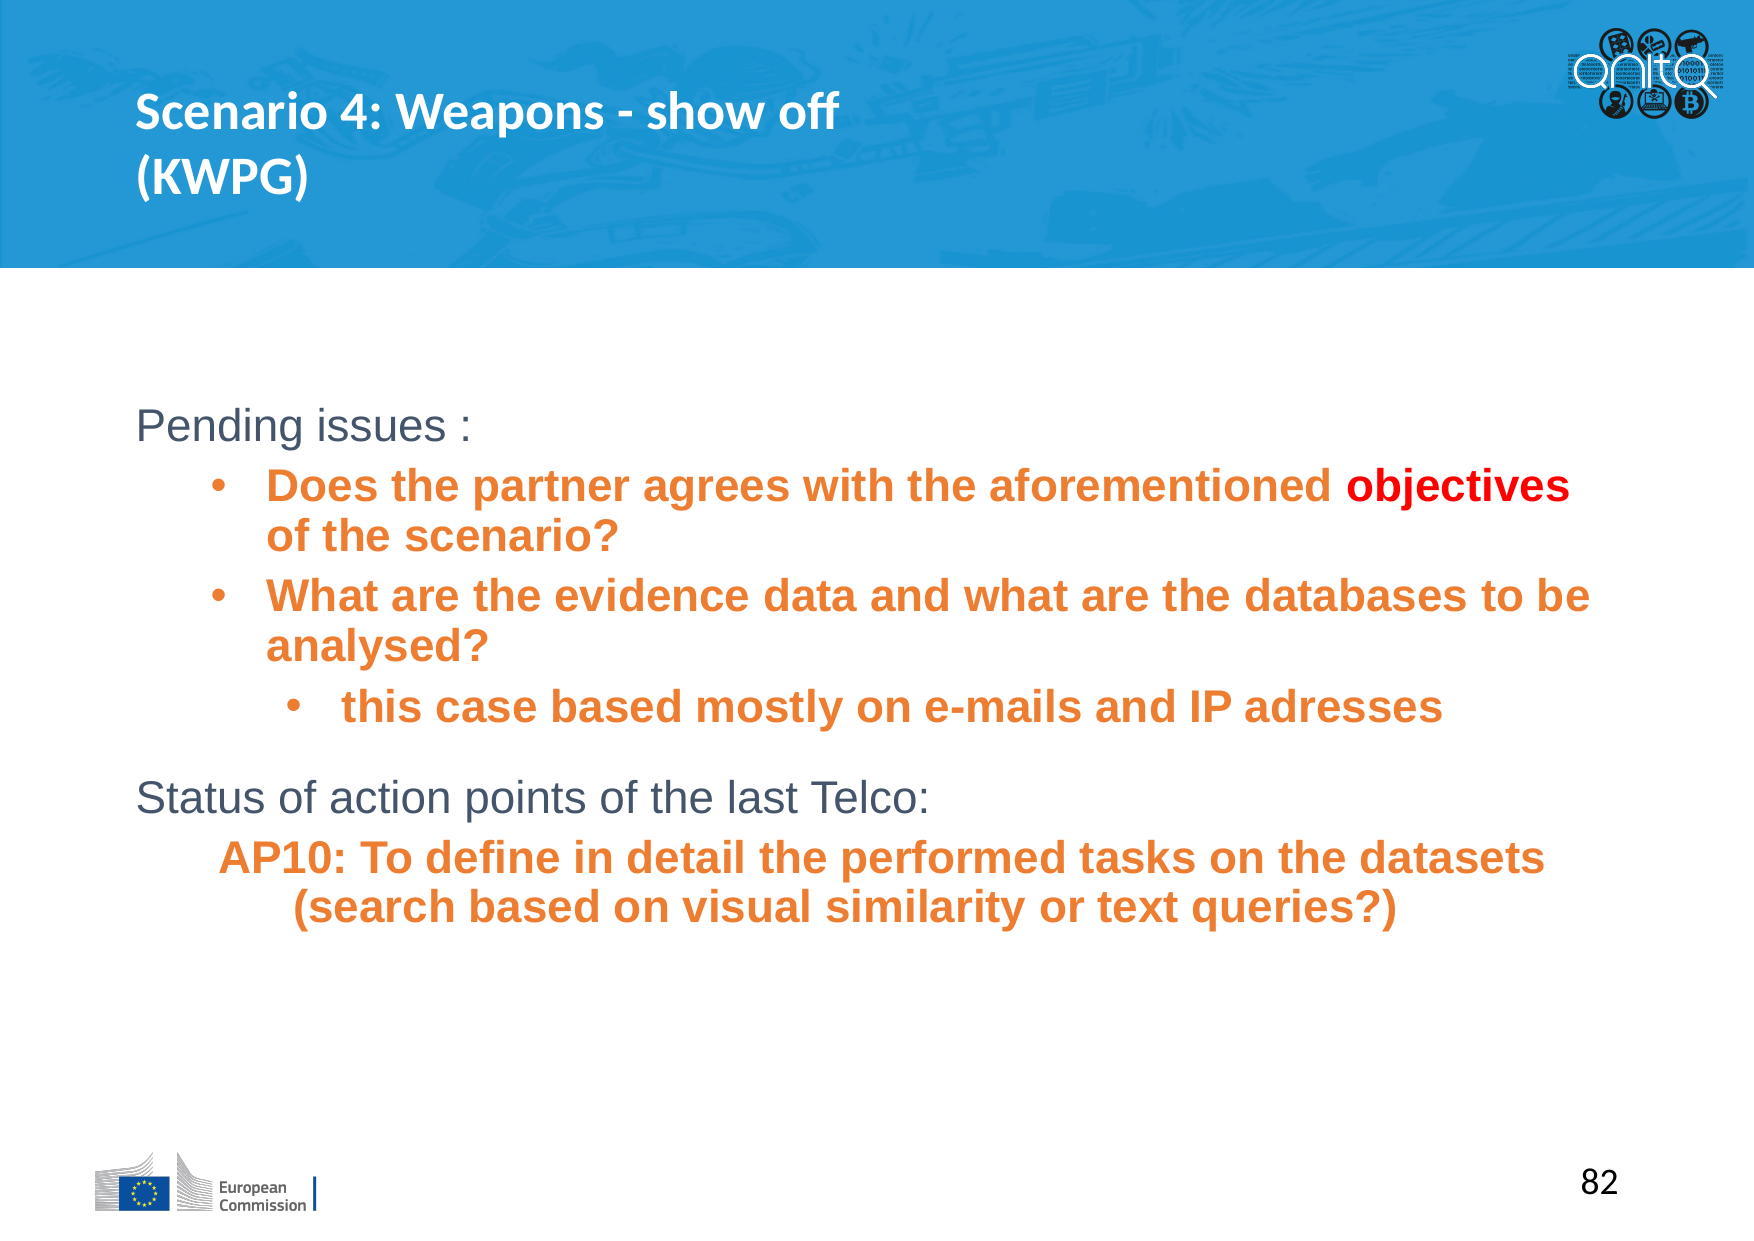

Scenario 4: Weapons - show off (KWPG)
Pending issues :
Does the partner agrees with the aforementioned objectives of the scenario?
What are the evidence data and what are the databases to be analysed?
this case based mostly on e-mails and IP adresses
Status of action points of the last Telco:
AP10: To define in detail the performed tasks on the datasets (search based on visual similarity or text queries?)
82